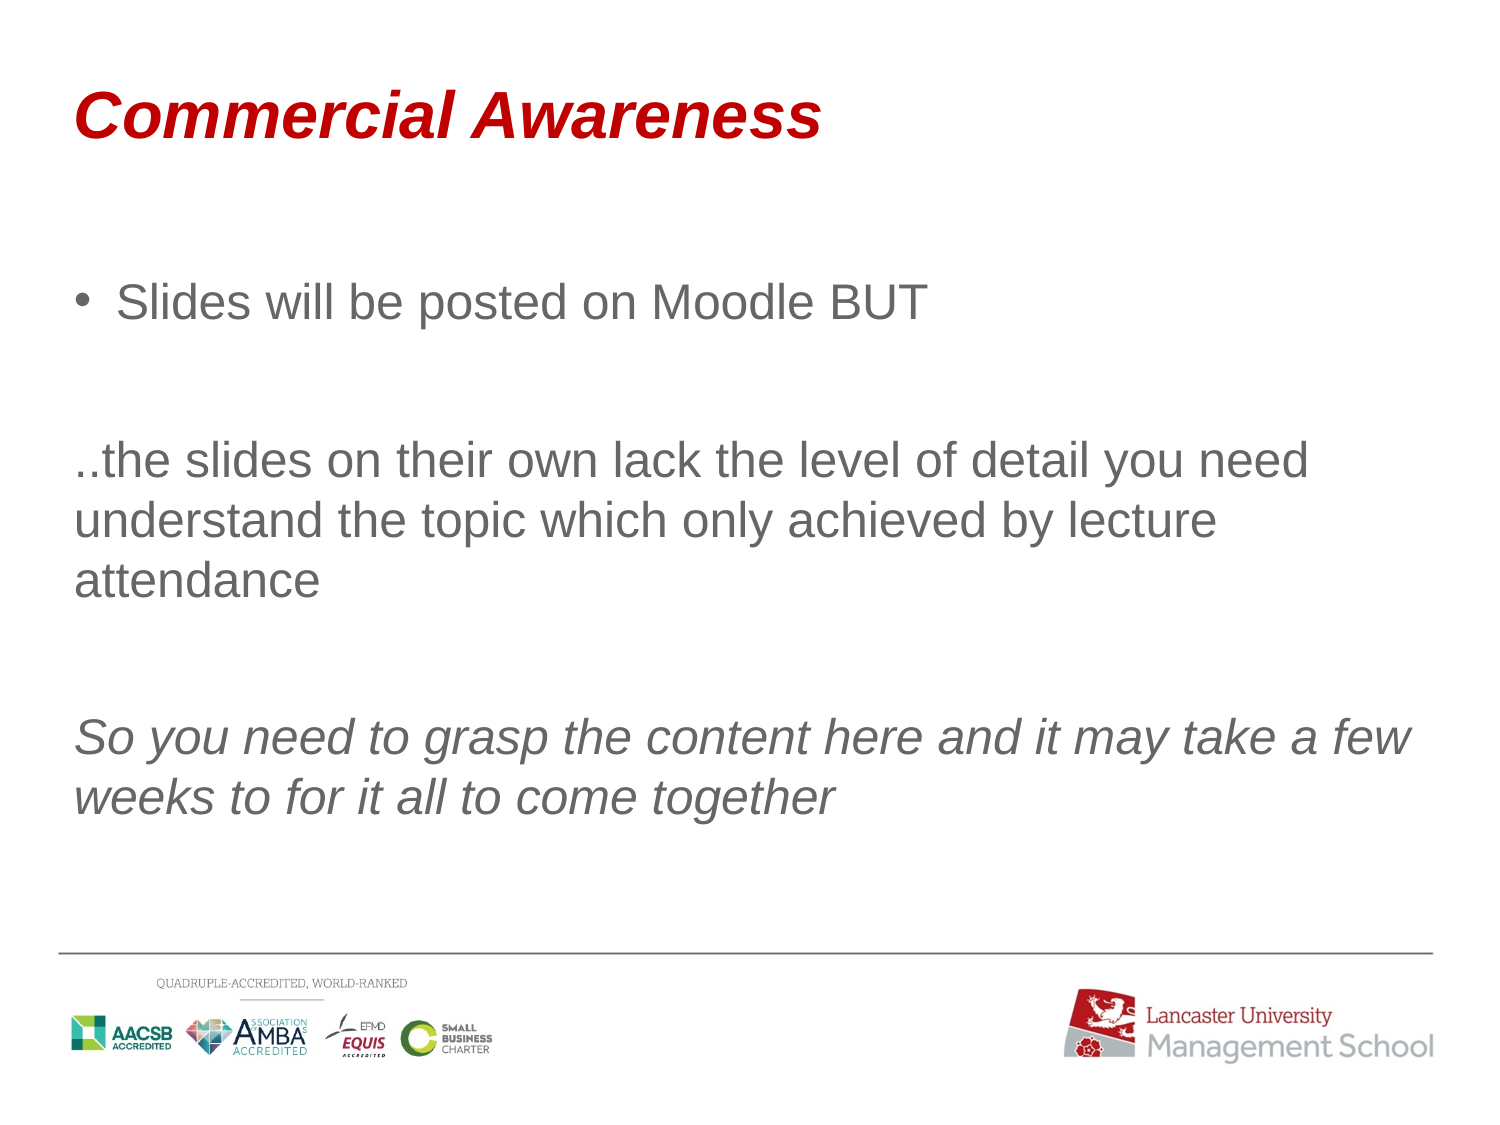

#
Commercial Awareness

Slides will be posted on Moodle BUT

..the slides on their own lack the level of detail you need understand the topic which only achieved by lecture attendance

So you need to grasp the content here and it may take a few weeks to for it all to come together